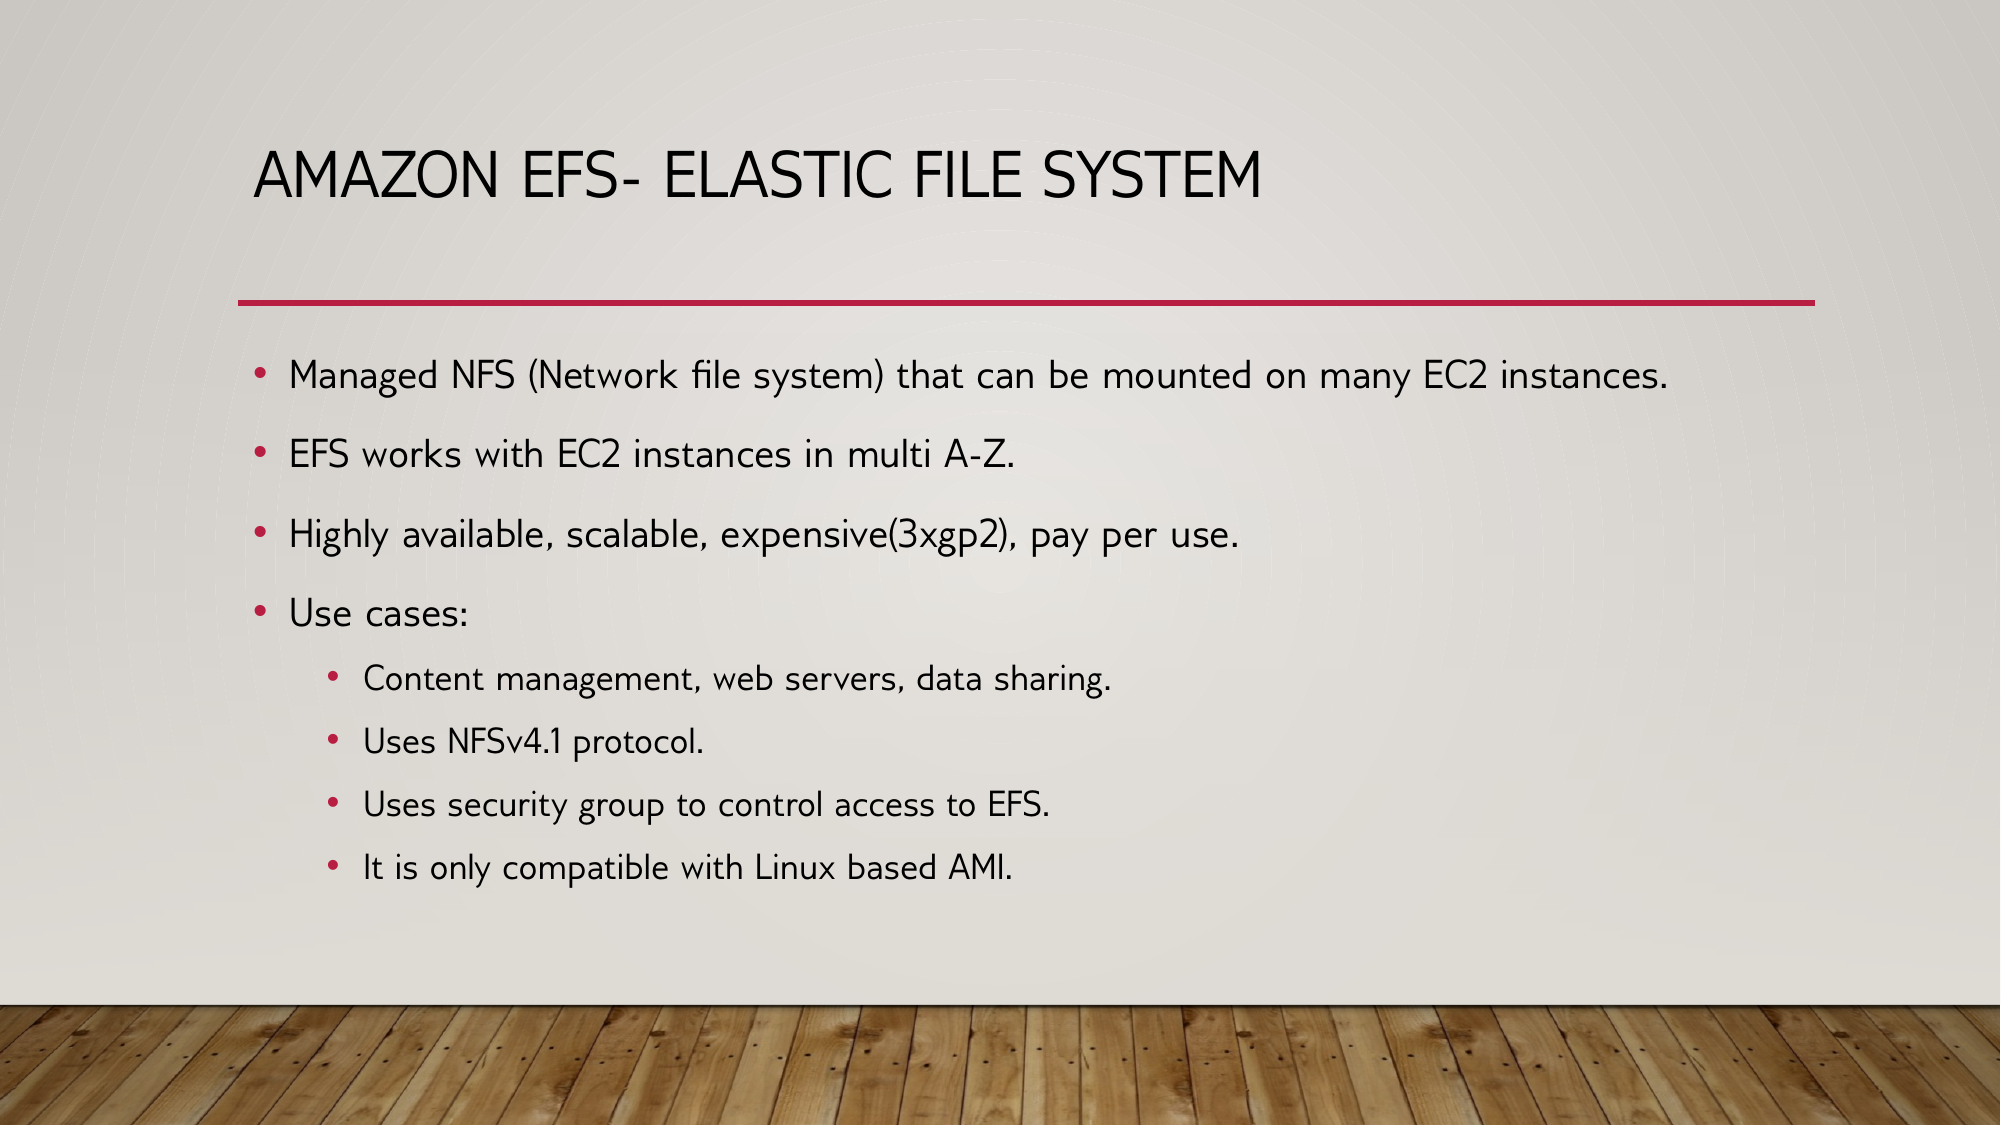

# Amazon efs- elastic file system
Managed NFS (Network file system) that can be mounted on many EC2 instances.
EFS works with EC2 instances in multi A-Z.
Highly available, scalable, expensive(3xgp2), pay per use.
Use cases:
Content management, web servers, data sharing.
Uses NFSv4.1 protocol.
Uses security group to control access to EFS.
It is only compatible with Linux based AMI.